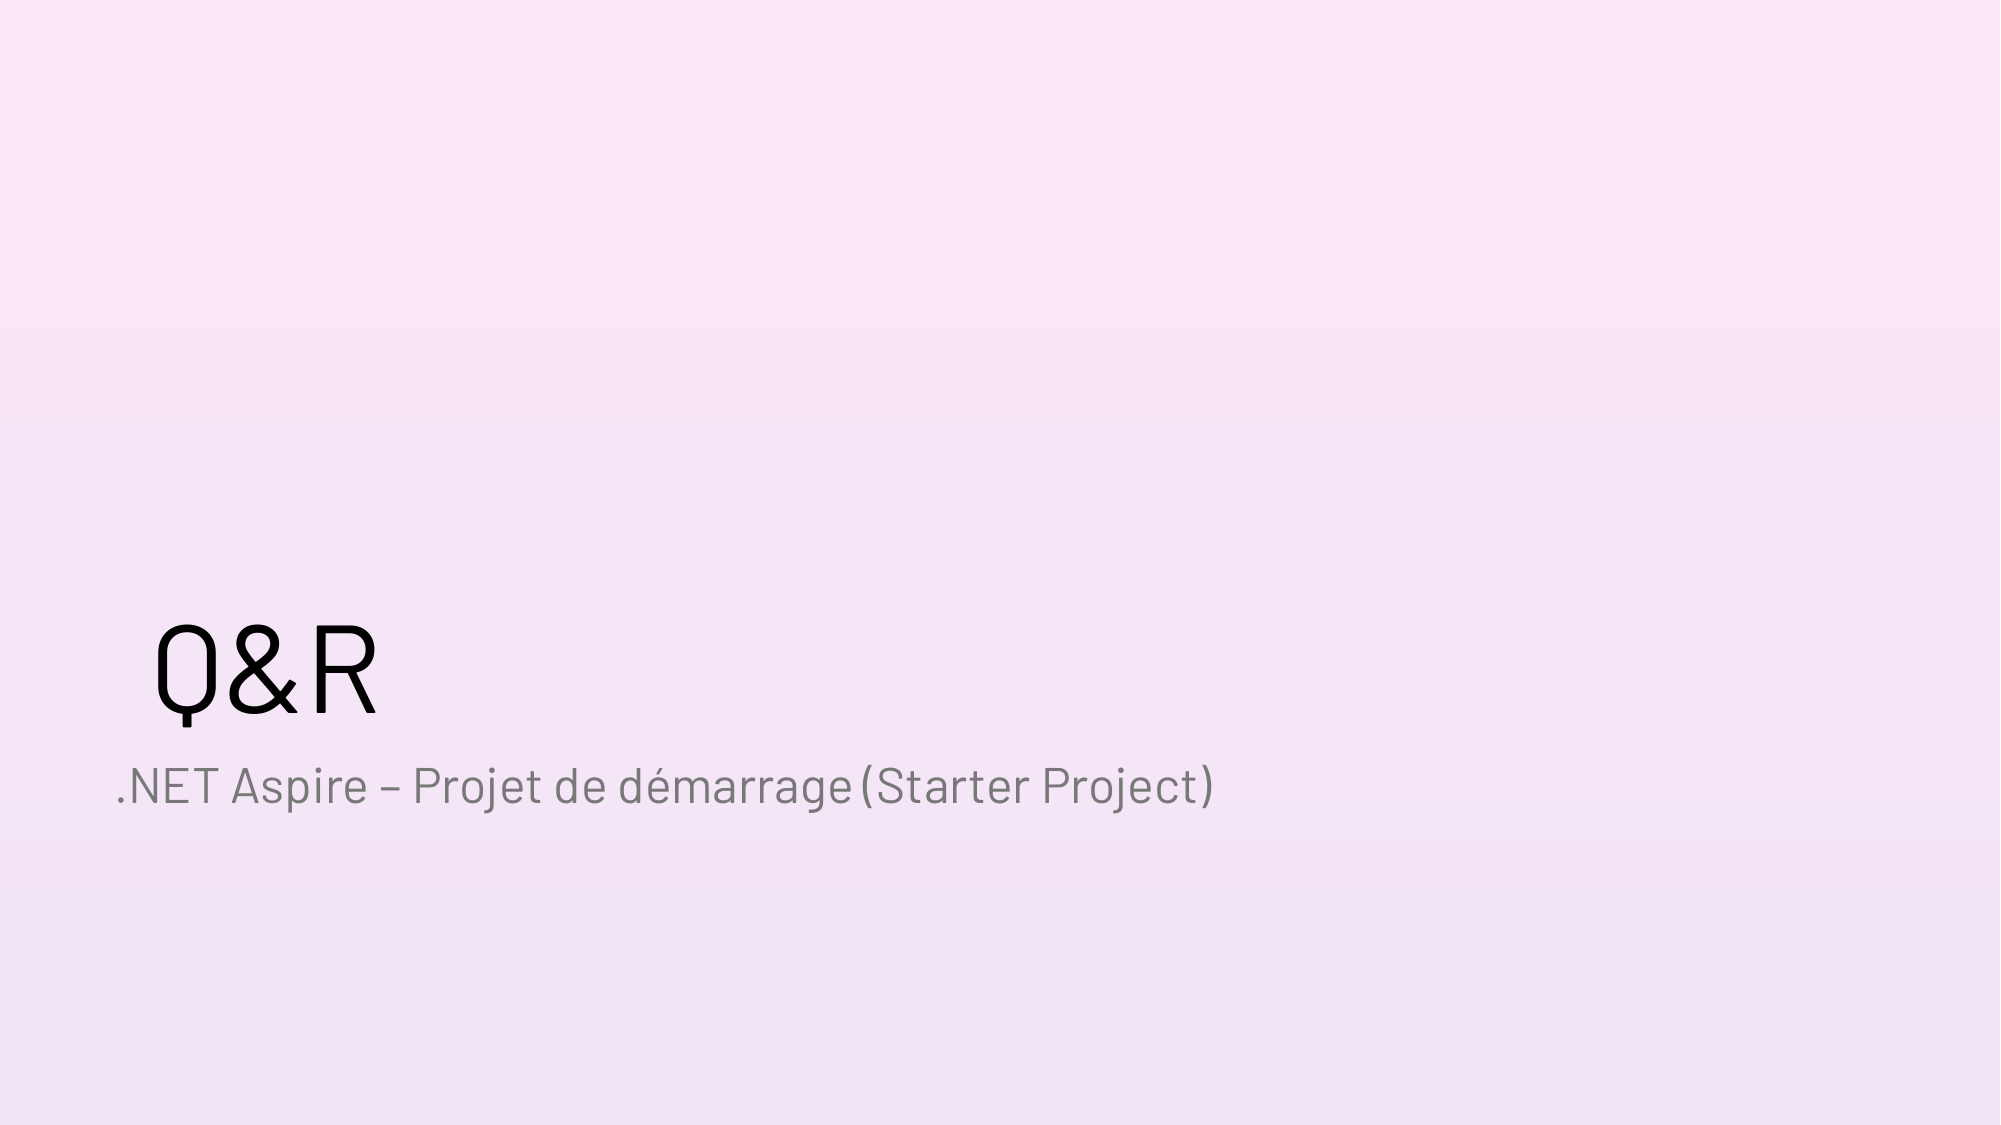

# Q&R
.NET Aspire – Projet de démarrage (Starter Project)